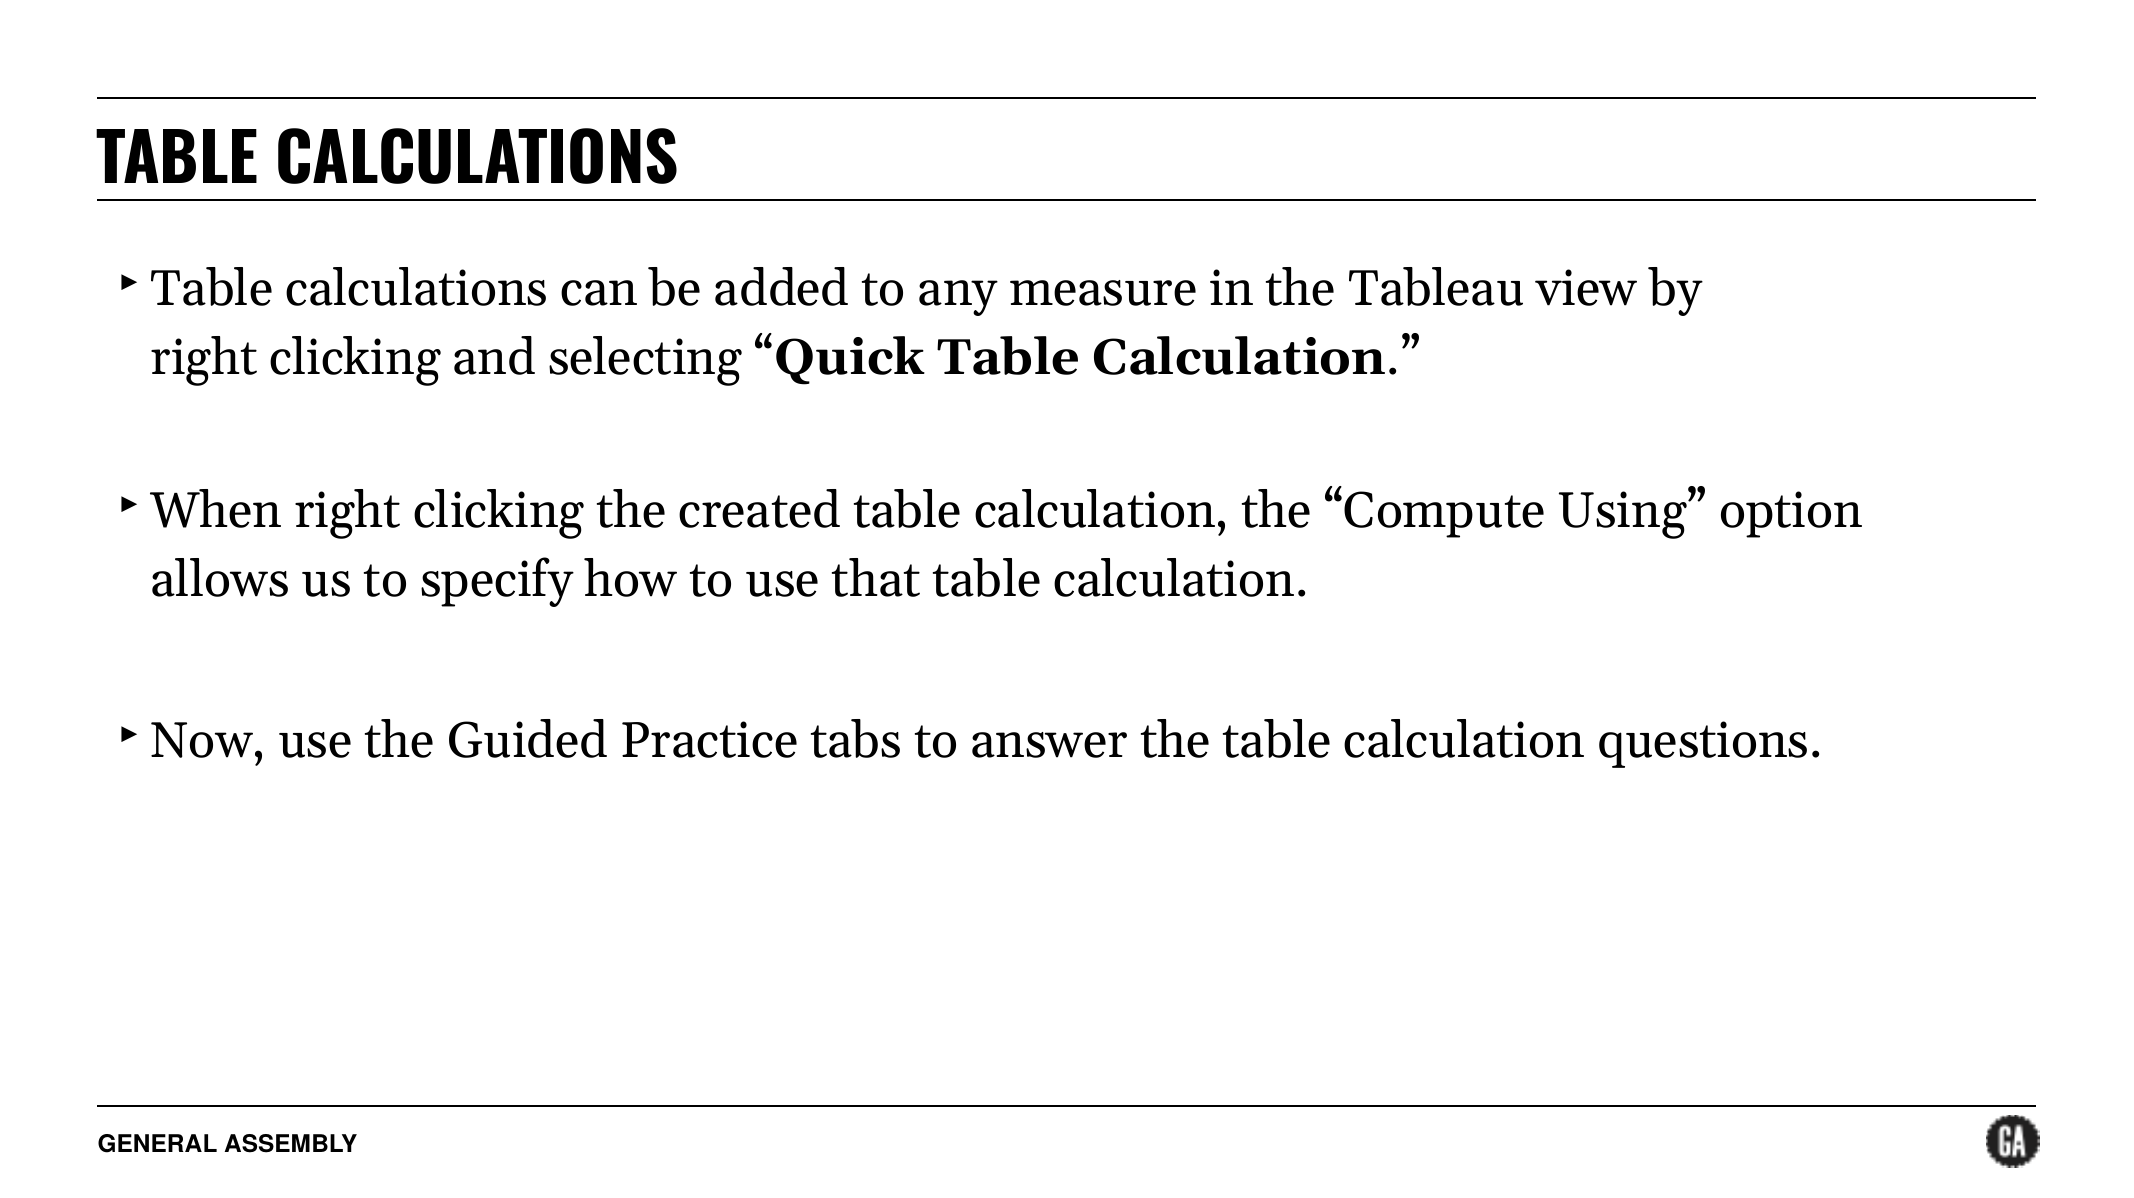

# TABLE CALCULATIONS
Table calculations can be added to any measure in the Tableau view by
right clicking and selecting “Quick Table Calculation.”
When right clicking the created table calculation, the “Compute Using” option allows us to specify how to use that table calculation.
Now, use the Guided Practice tabs to answer the table calculation questions.